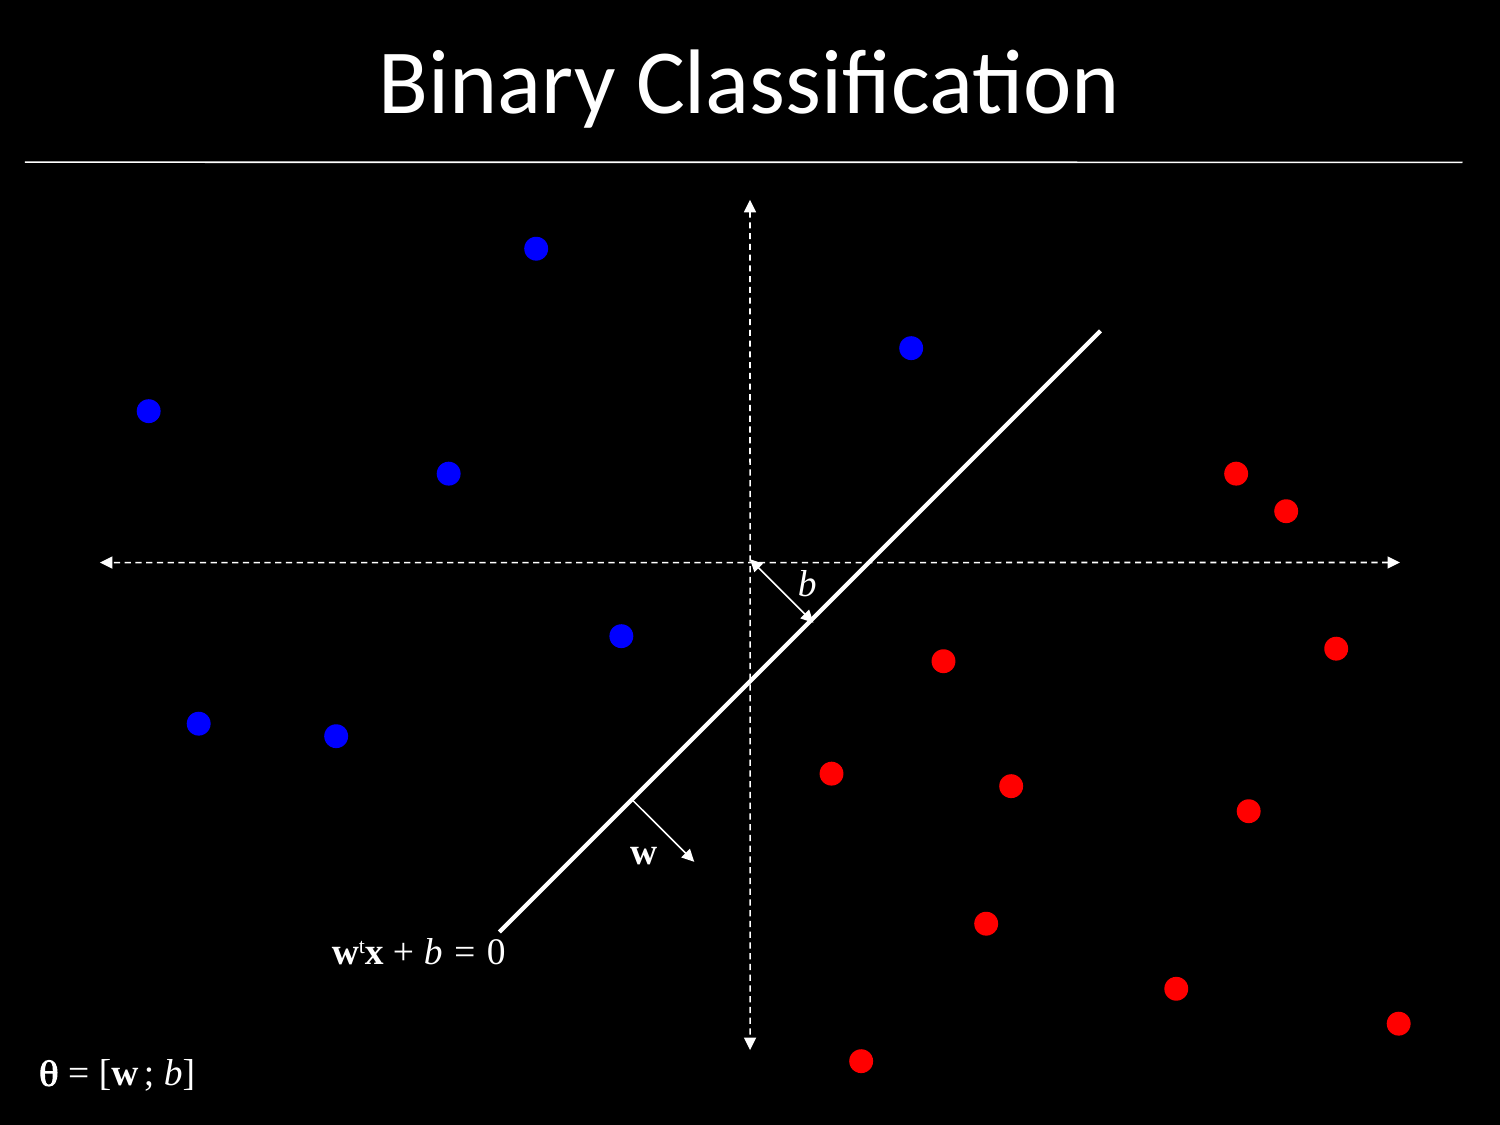

Binary Classification

b

w

wtx + b = 0

θ = [w ; b]